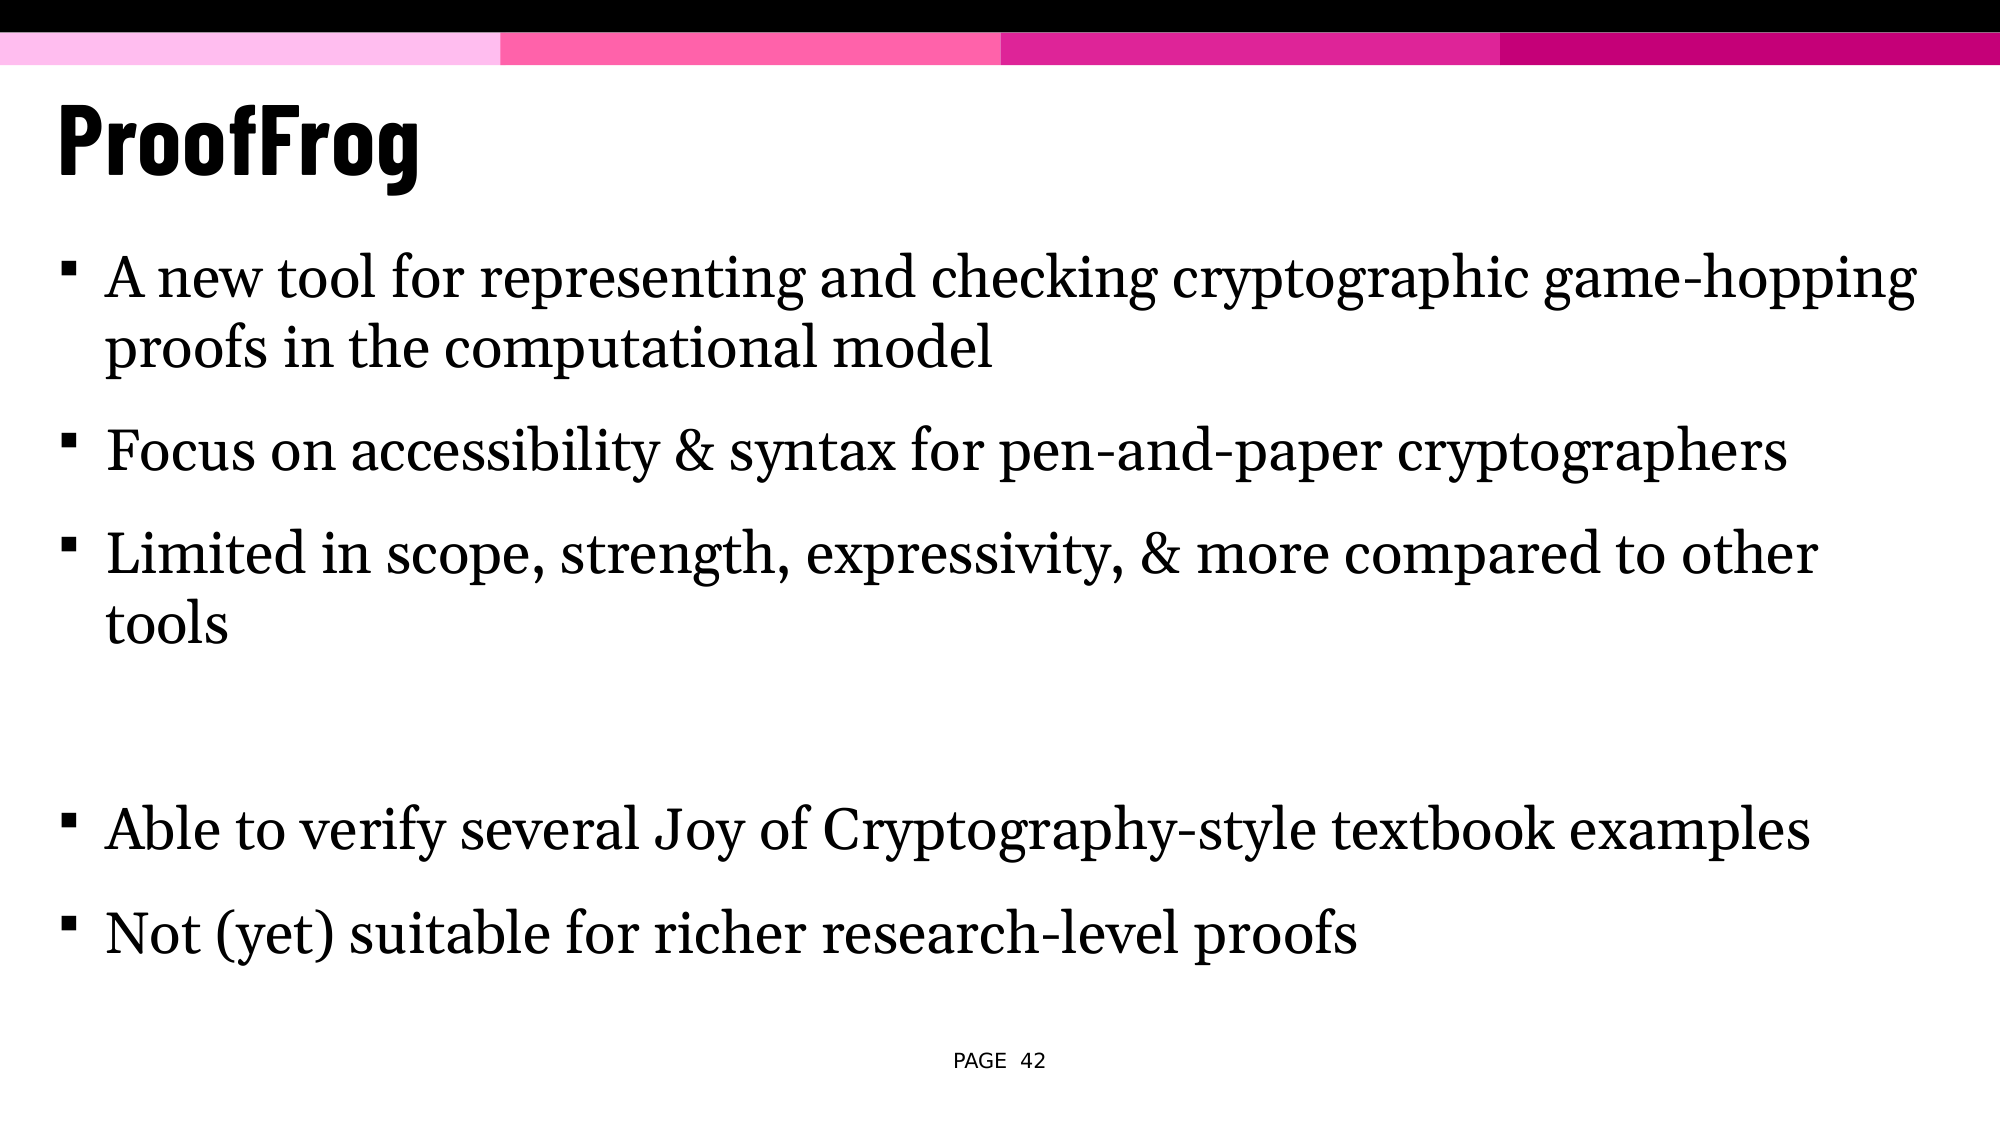

# ProofFrog
A new tool for representing and checking cryptographic game-hopping proofs in the computational model
Focus on accessibility & syntax for pen-and-paper cryptographers
Limited in scope, strength, expressivity, & more compared to other tools

Able to verify several Joy of Cryptography-style textbook examples
Not (yet) suitable for richer research-level proofs

42